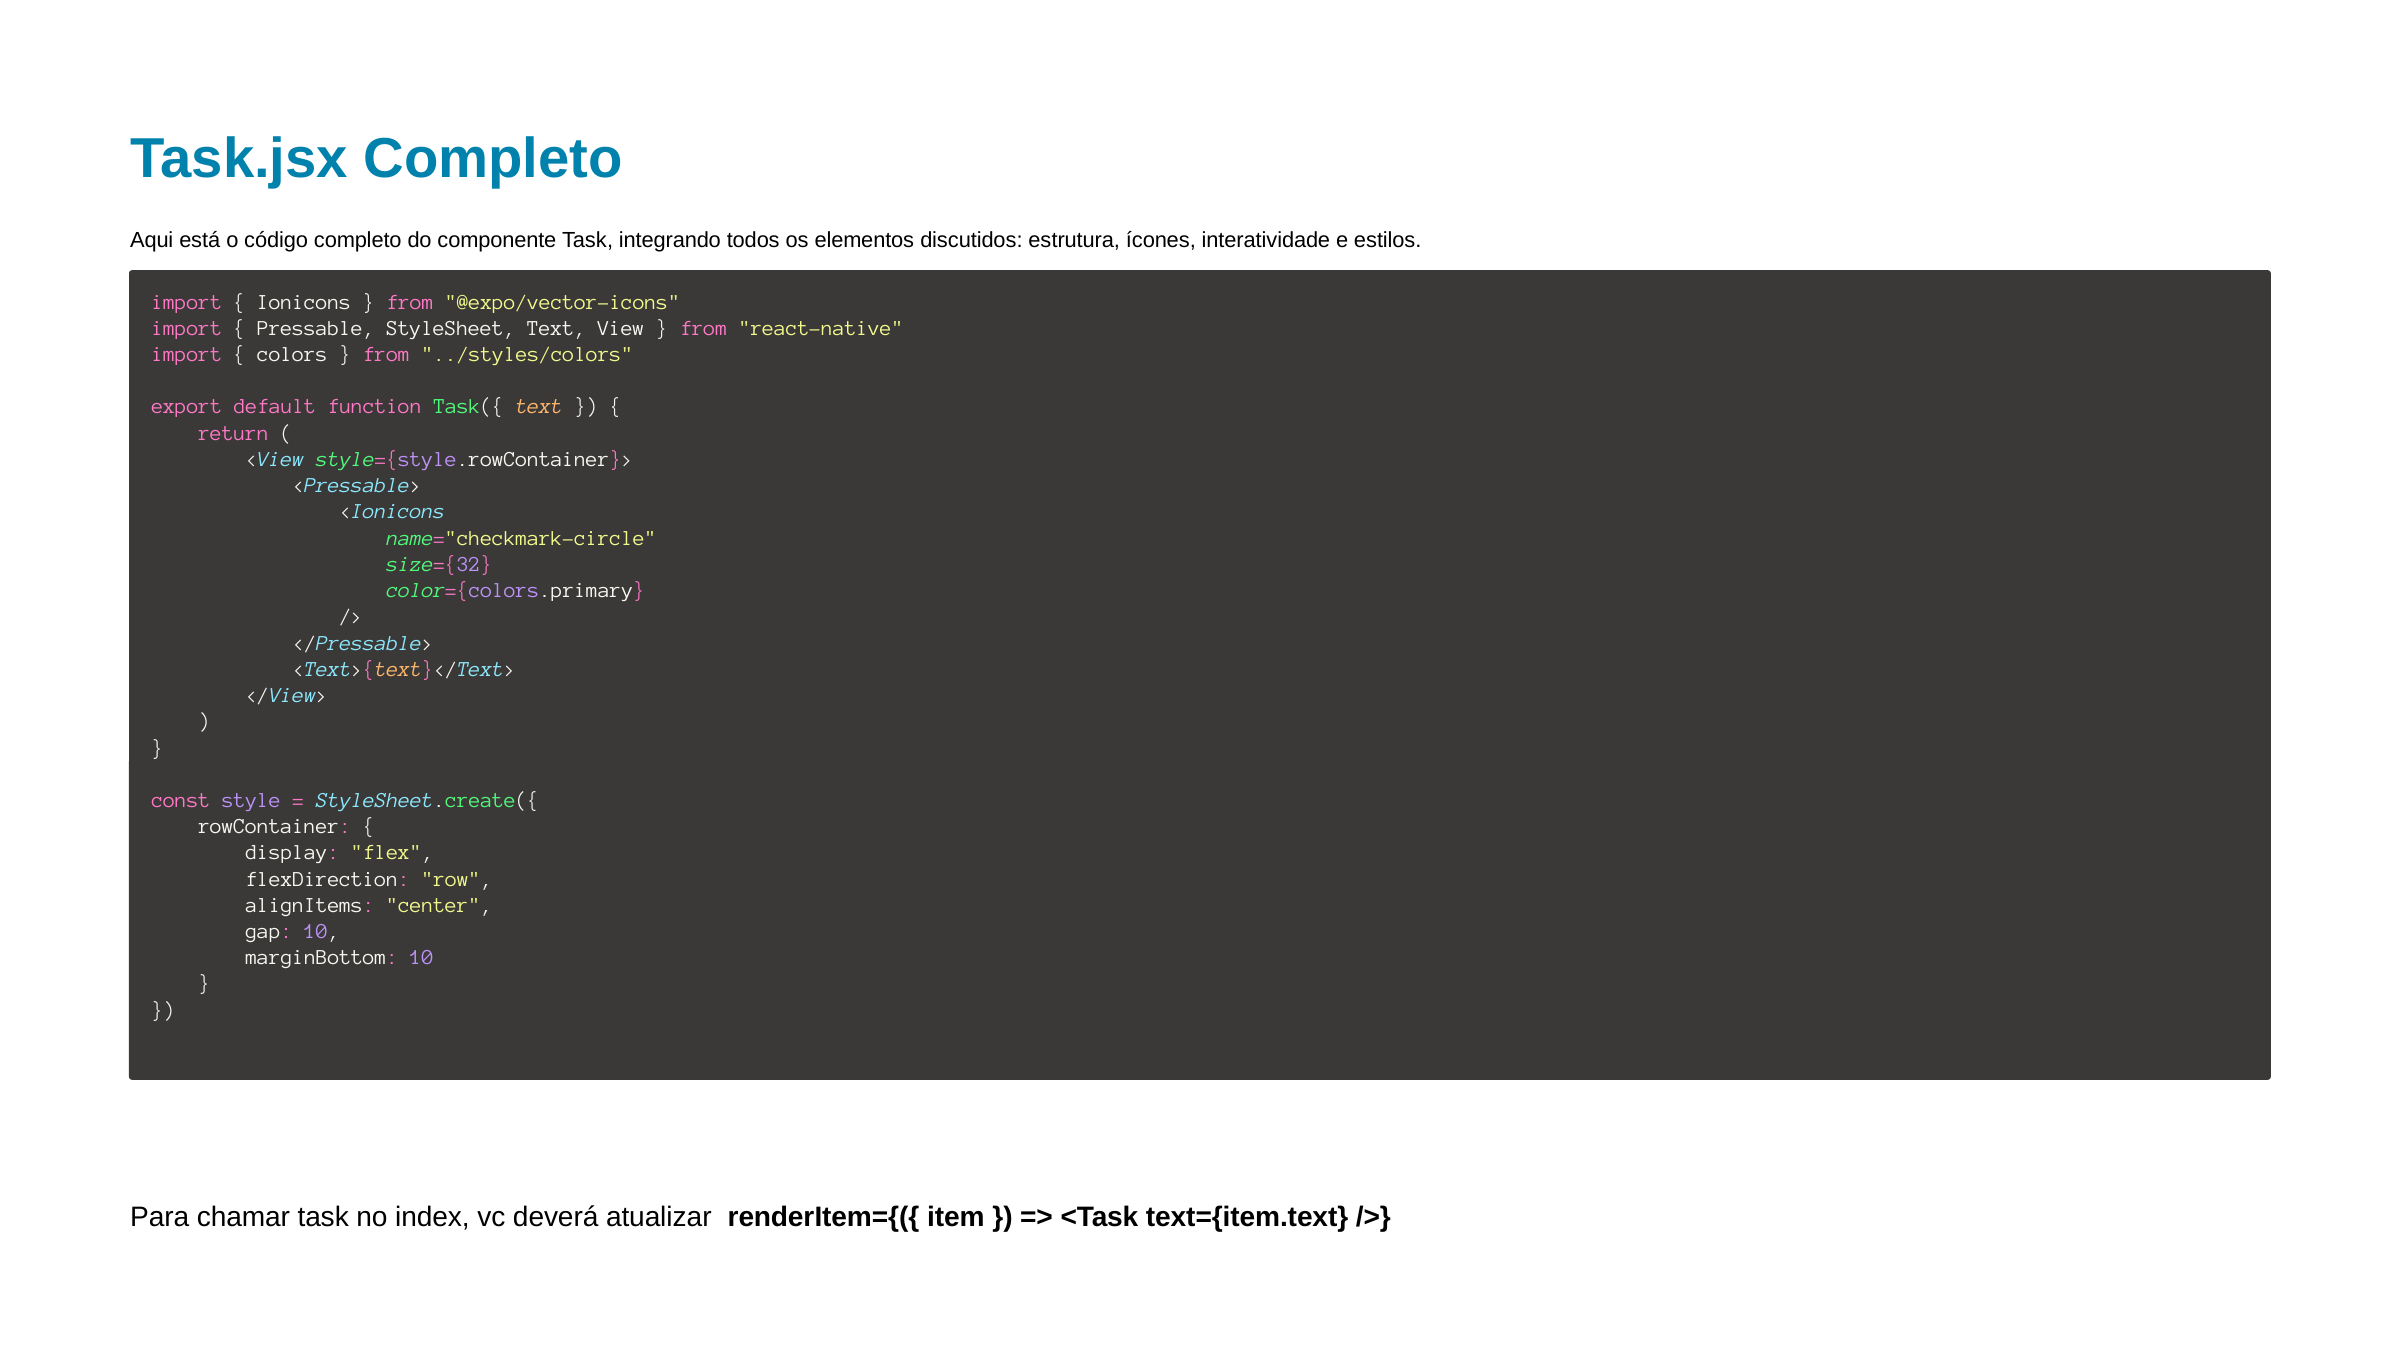

Task.jsx Completo
Aqui está o código completo do componente Task, integrando todos os elementos discutidos: estrutura, ícones, interatividade e estilos.

import { Ionicons } from "@expo/vector-icons"
import { Pressable, StyleSheet, Text, View } from "react-native"
import { colors } from "../styles/colors"
export default function Task({ text }) {
    return (
        <View style={style.rowContainer}>
            <Pressable>
                <Ionicons
                    name="checkmark-circle"
                    size={32}
                    color={colors.primary}
                />
            </Pressable>
            <Text>{text}</Text>
        </View>
    )
}
const style = StyleSheet.create({
    rowContainer: {
        display: "flex",
        flexDirection: "row",
        alignItems: "center",
        gap: 10,
        marginBottom: 10
    }
})

Para chamar task no index, vc deverá atualizar  renderItem={({ item }) => <Task text={item.text} />}